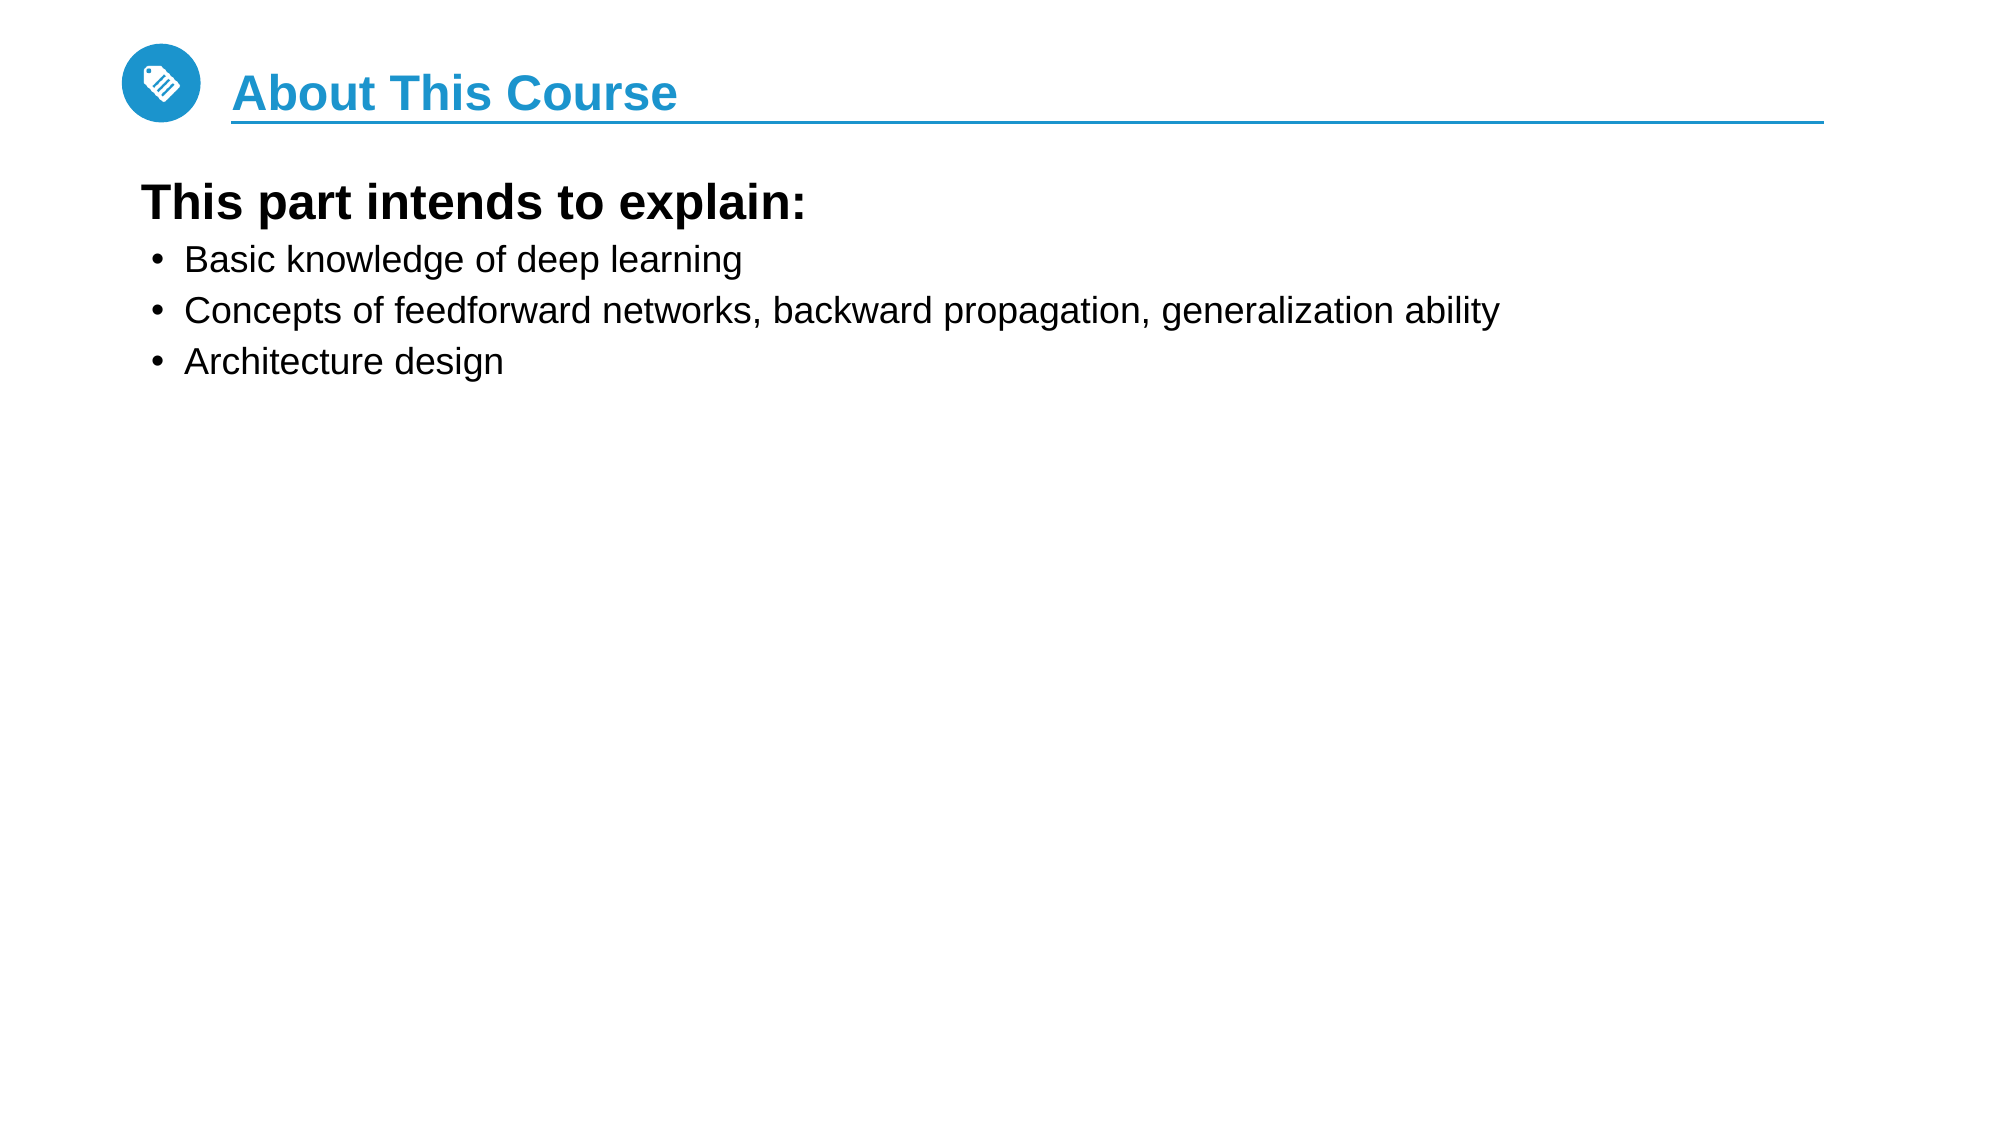

# About This Course
This part intends to explain:
Basic knowledge of deep learning
Concepts of feedforward networks, backward propagation, generalization ability
Architecture design